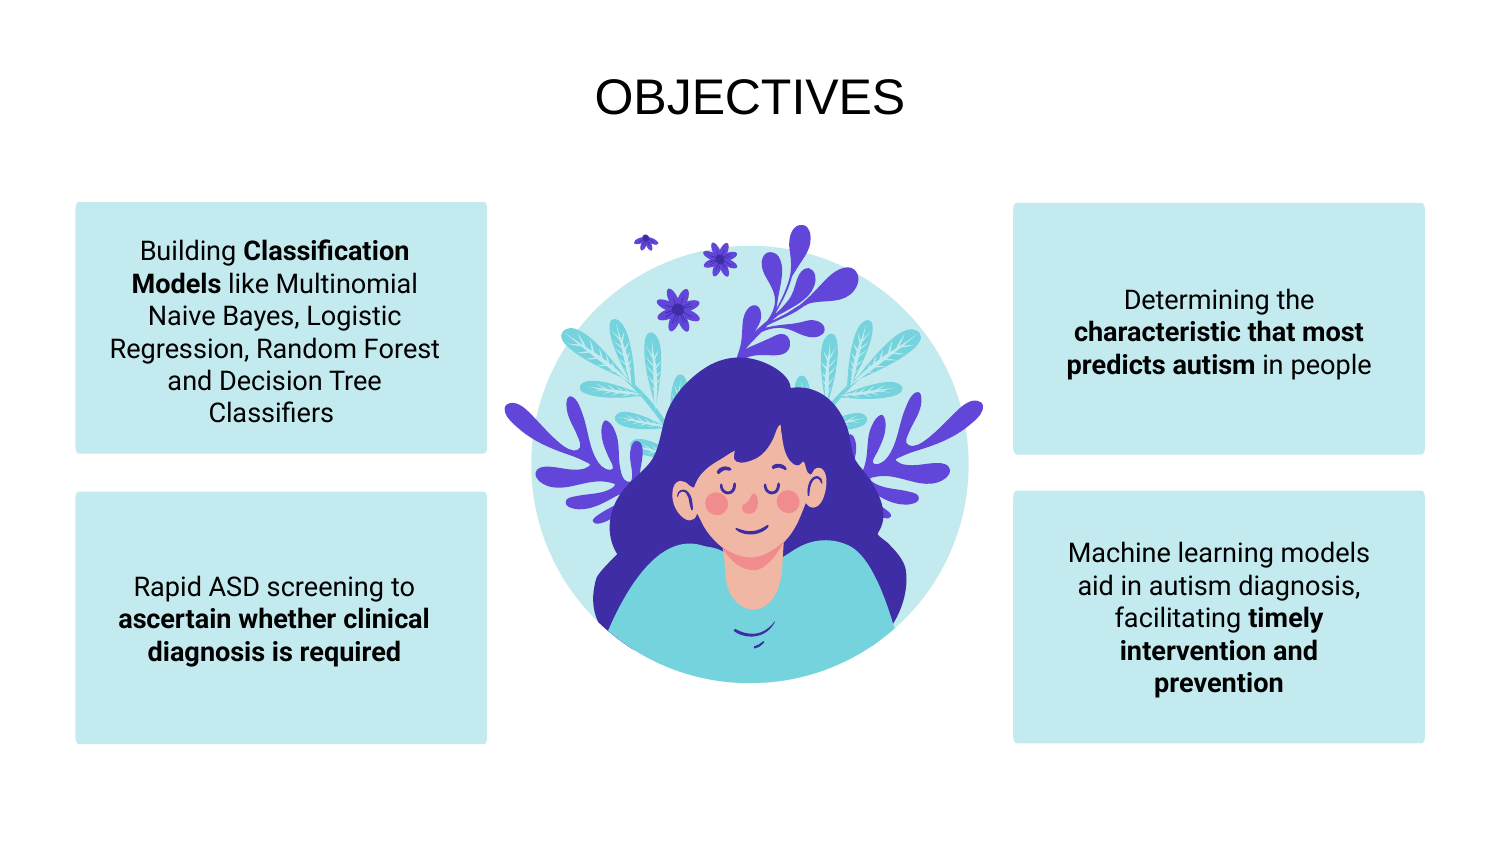

# OBJECTIVES

Building Classification Models like Multinomial Naive Bayes, Logistic Regression, Random Forest and Decision Tree Classifiers
Determining the characteristic that most predicts autism in people

Machine learning models aid in autism diagnosis, facilitating timely intervention and prevention
Rapid ASD screening to ascertain whether clinical diagnosis is required